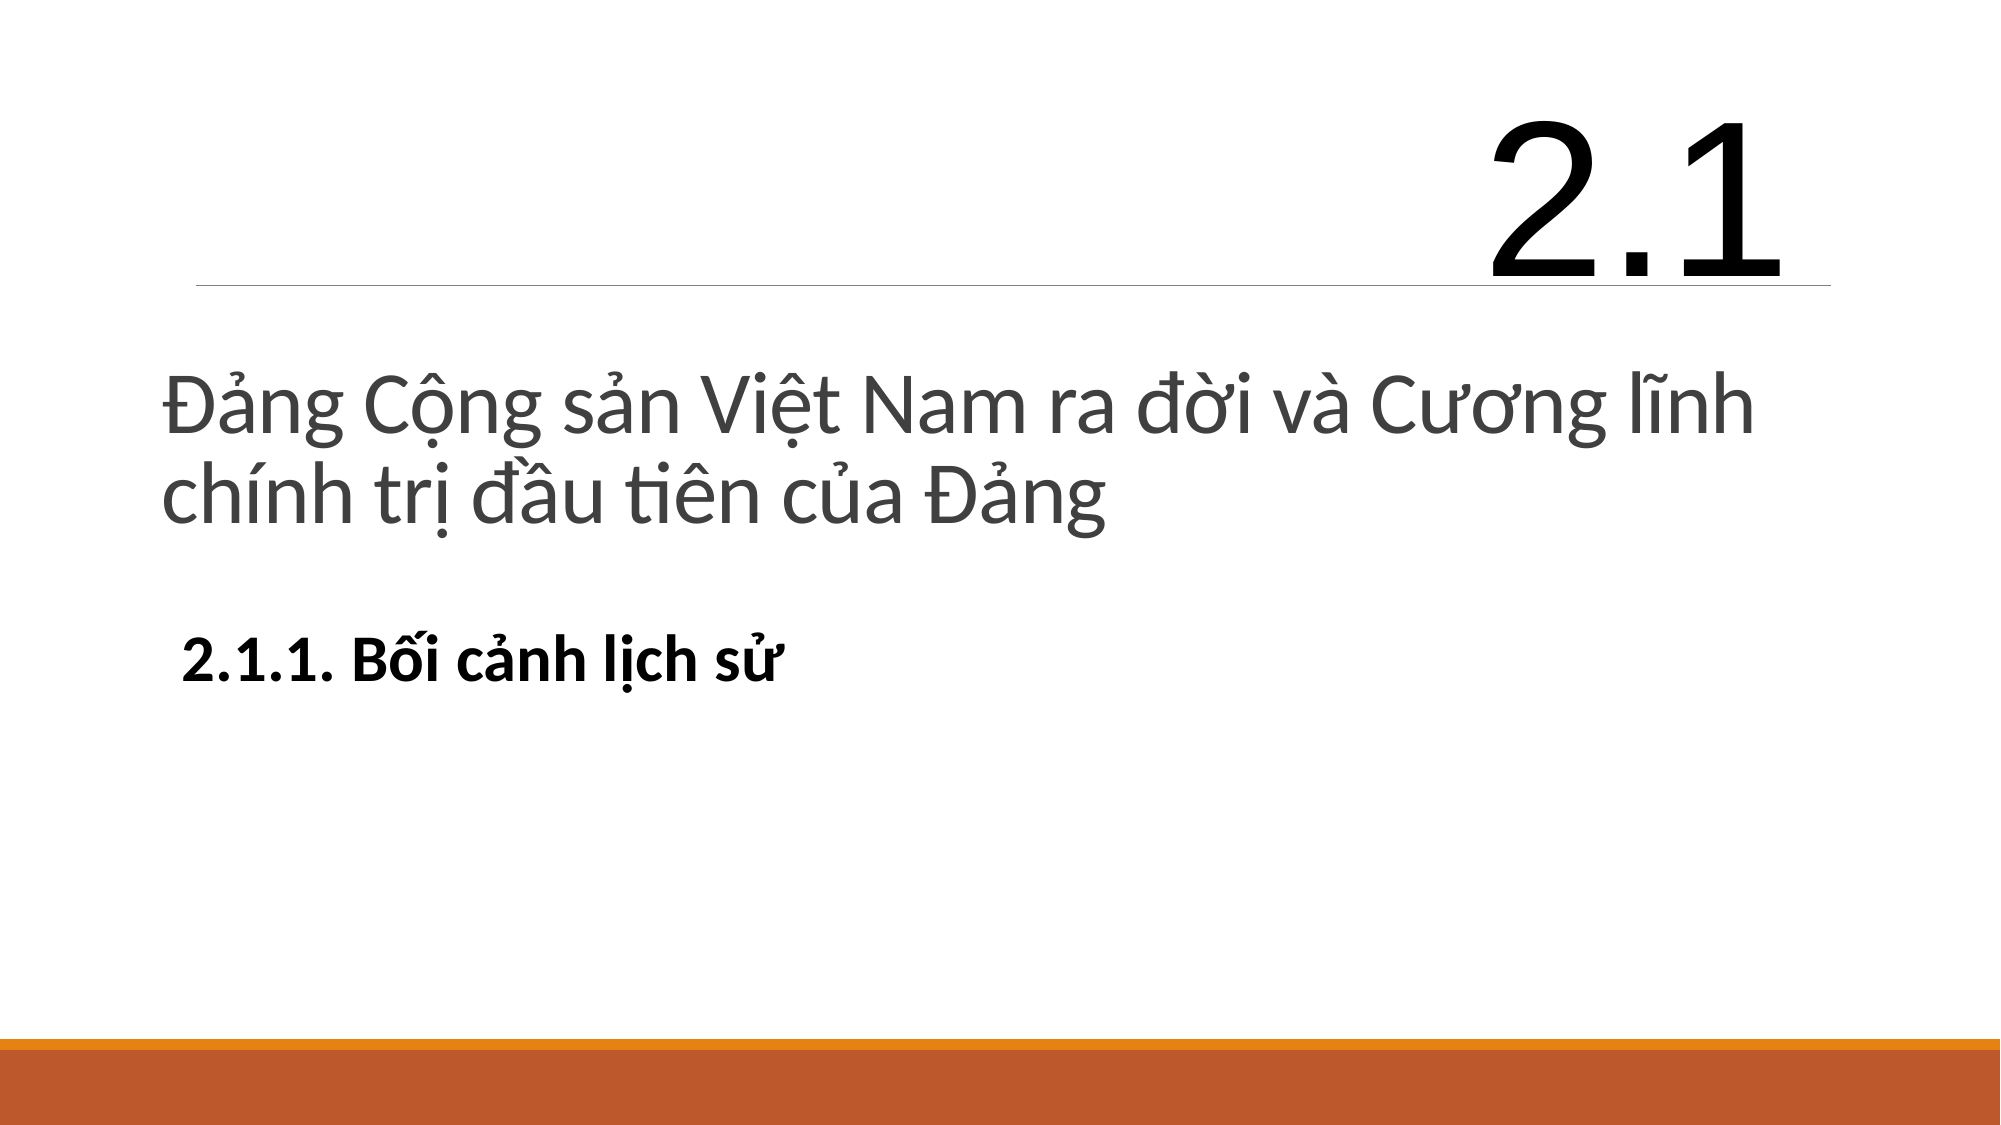

2.1
# Đảng Cộng sản Việt Nam ra đời và Cương lĩnh chính trị đầu tiên của Đảng
2.1.1. Bối cảnh lịch sử